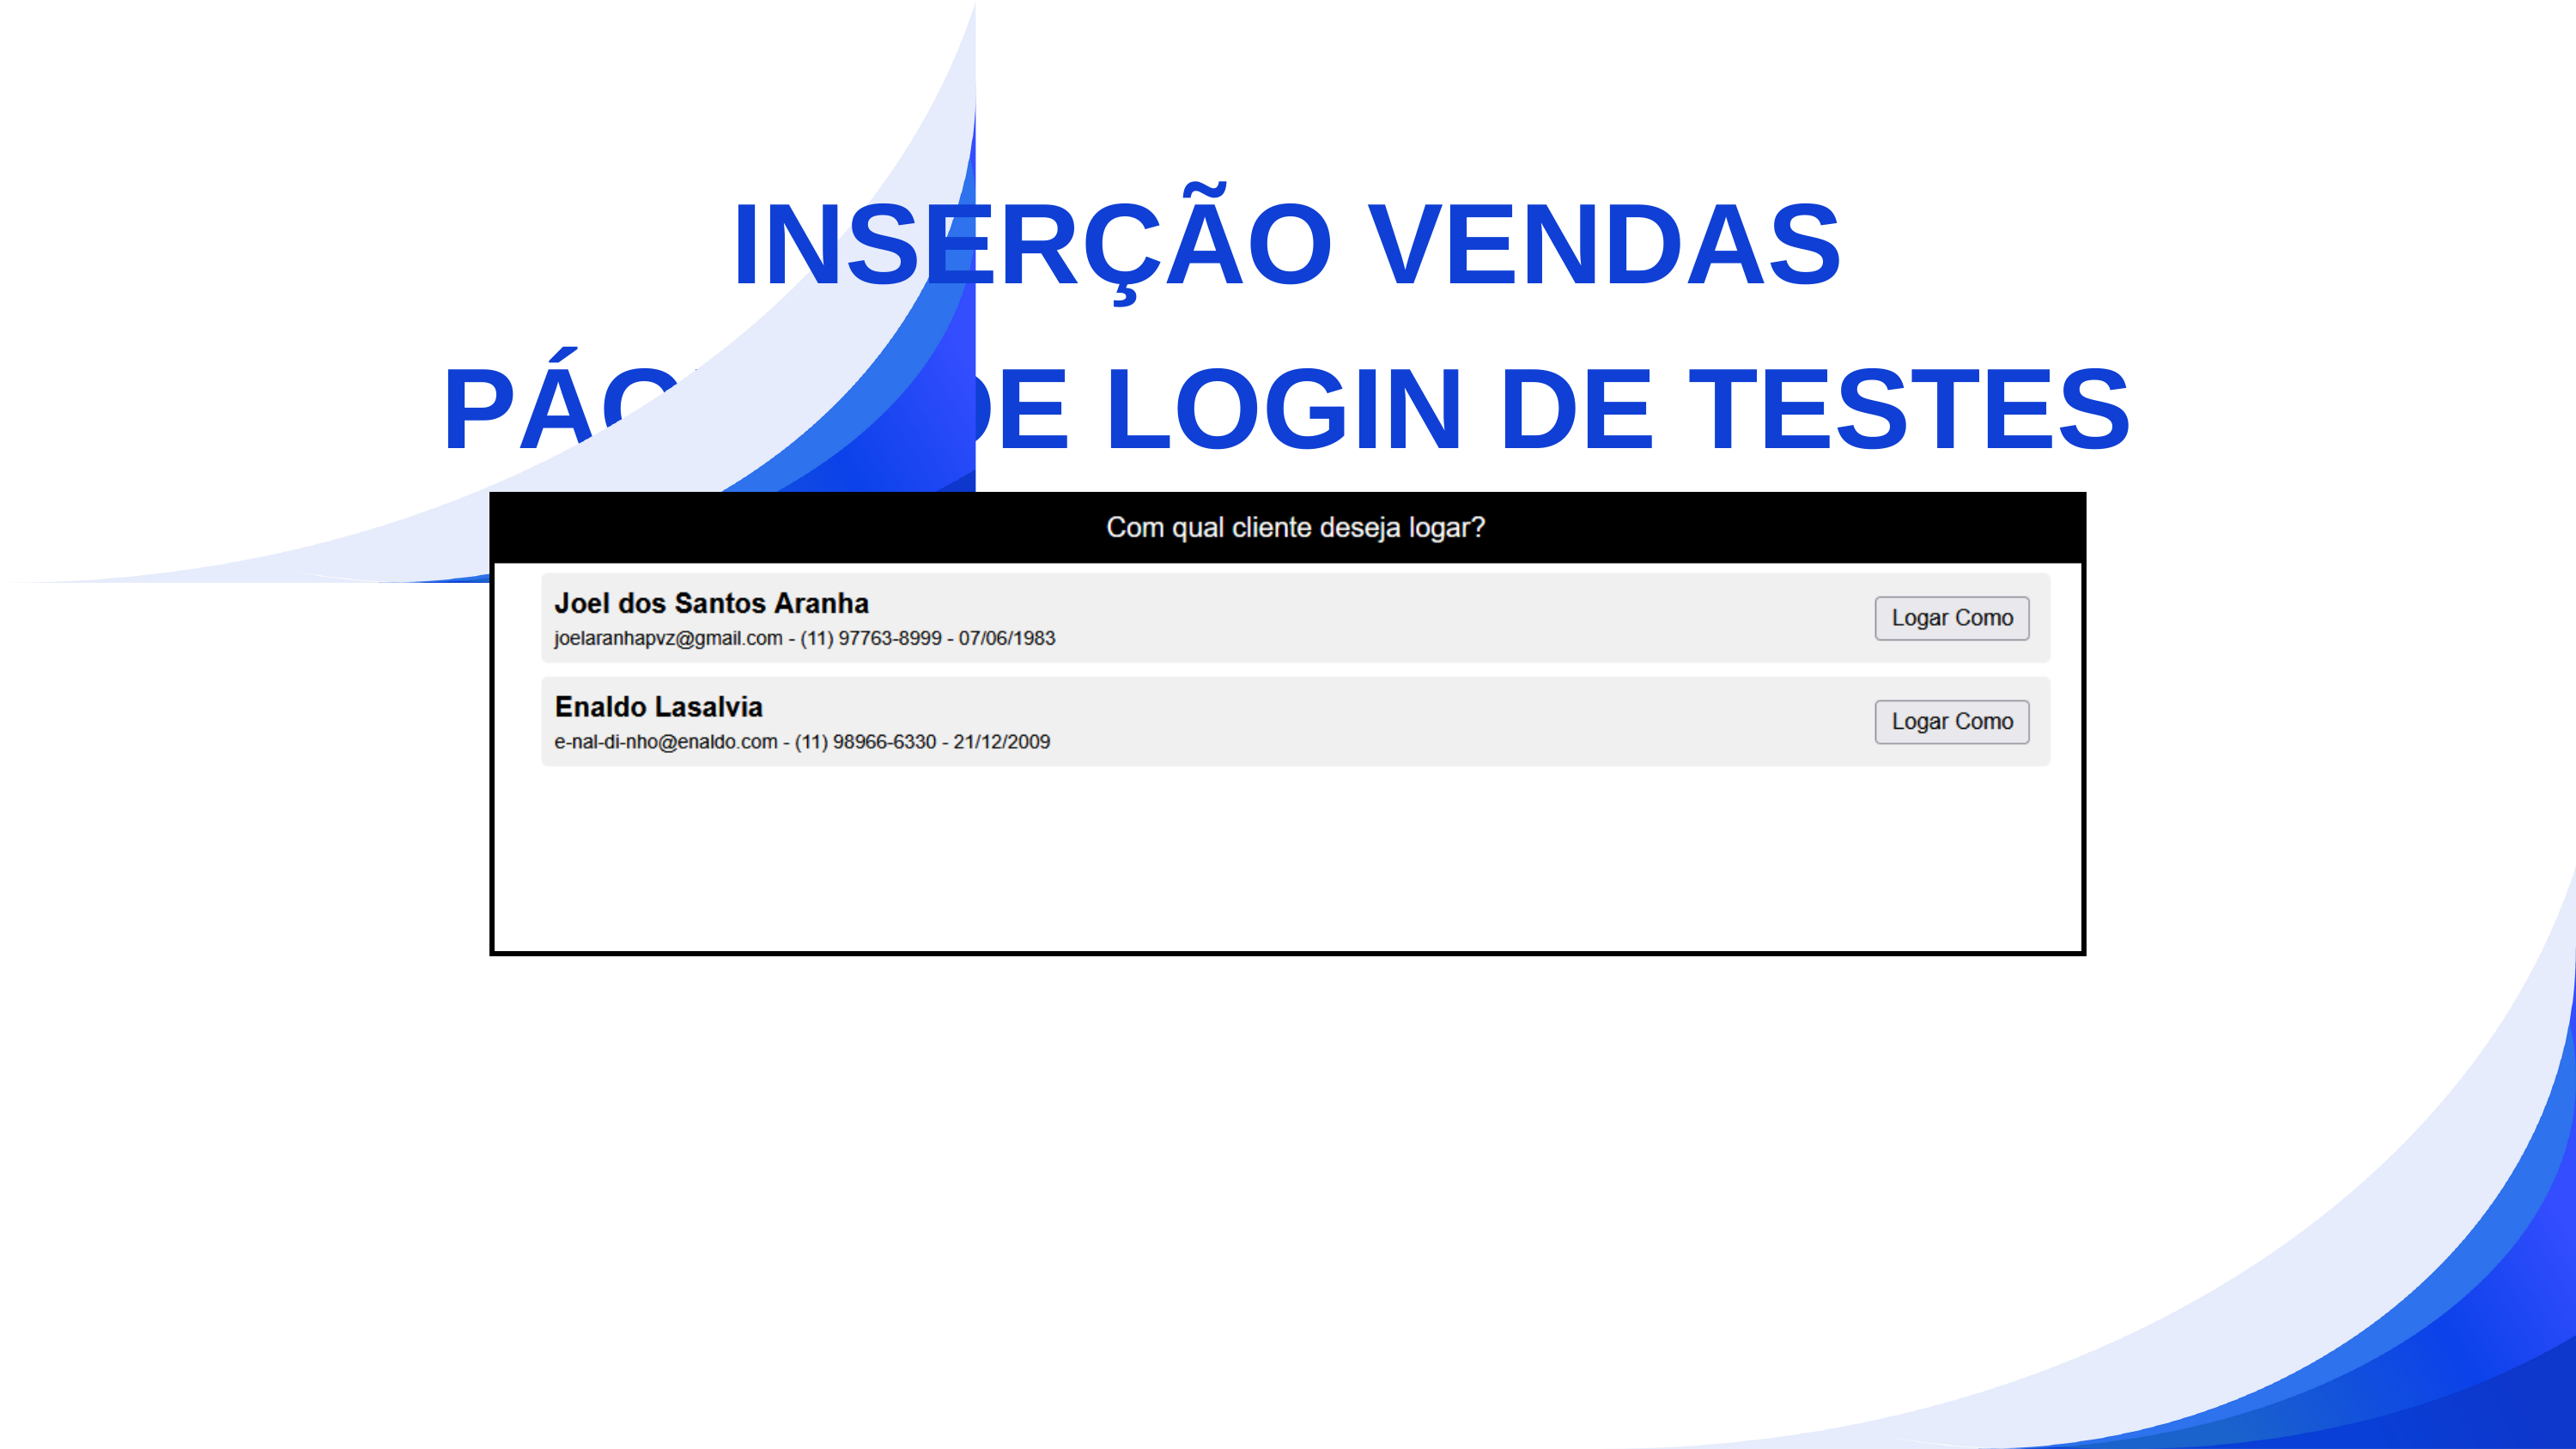

INSERÇÃO VENDAS
PÁGINA DE LOGIN DE TESTES